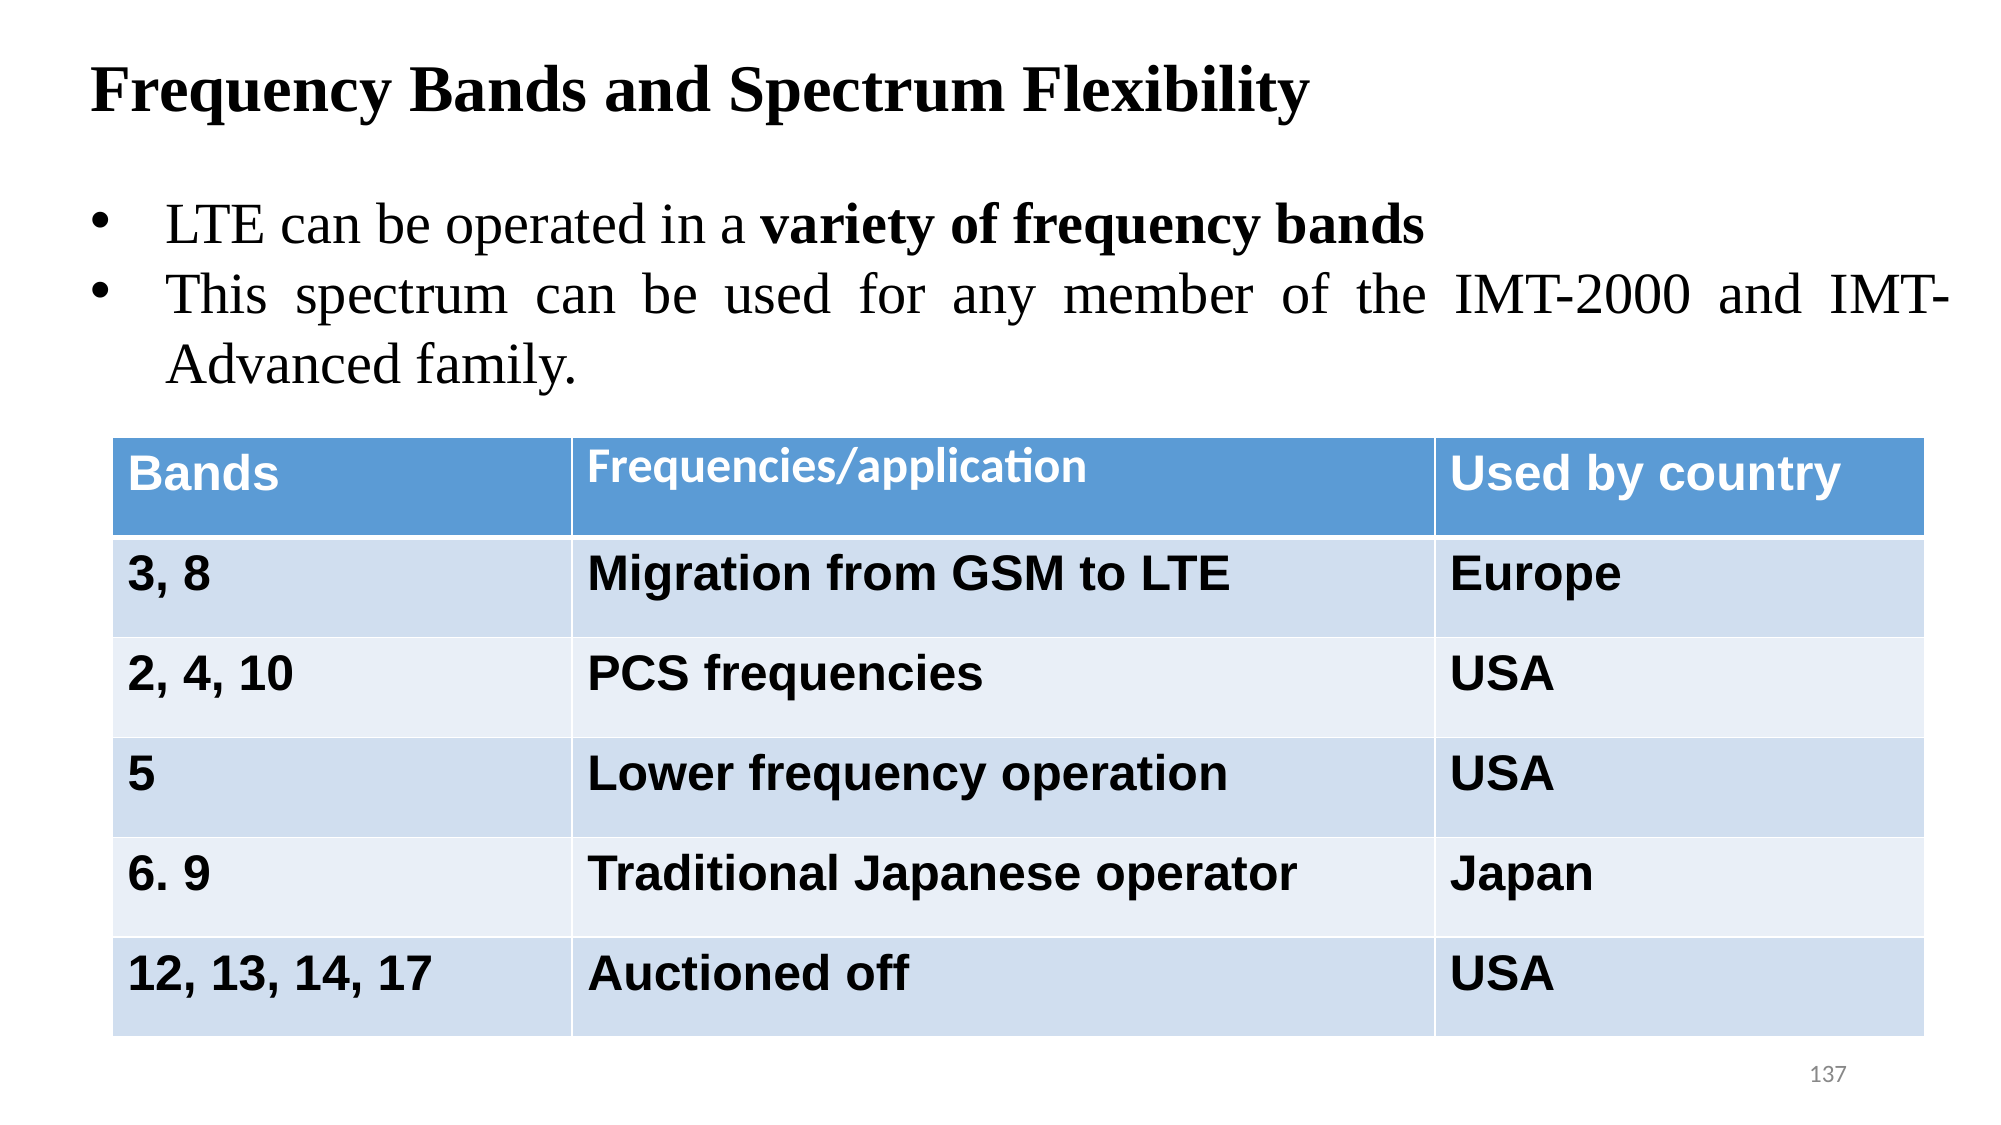

Frequency Bands and Spectrum Flexibility

LTE can be operated in a variety of frequency bands
This spectrum can be used for any member of the IMT-2000 and IMT-Advanced family.

| Bands | Frequencies/application | Used by country |
| --- | --- | --- |
| 3, 8 | Migration from GSM to LTE | Europe |
| 2, 4, 10 | PCS frequencies | USA |
| 5 | Lower frequency operation | USA |
| 6. 9 | Traditional Japanese operator | Japan |
| 12, 13, 14, 17 | Auctioned off | USA |
137